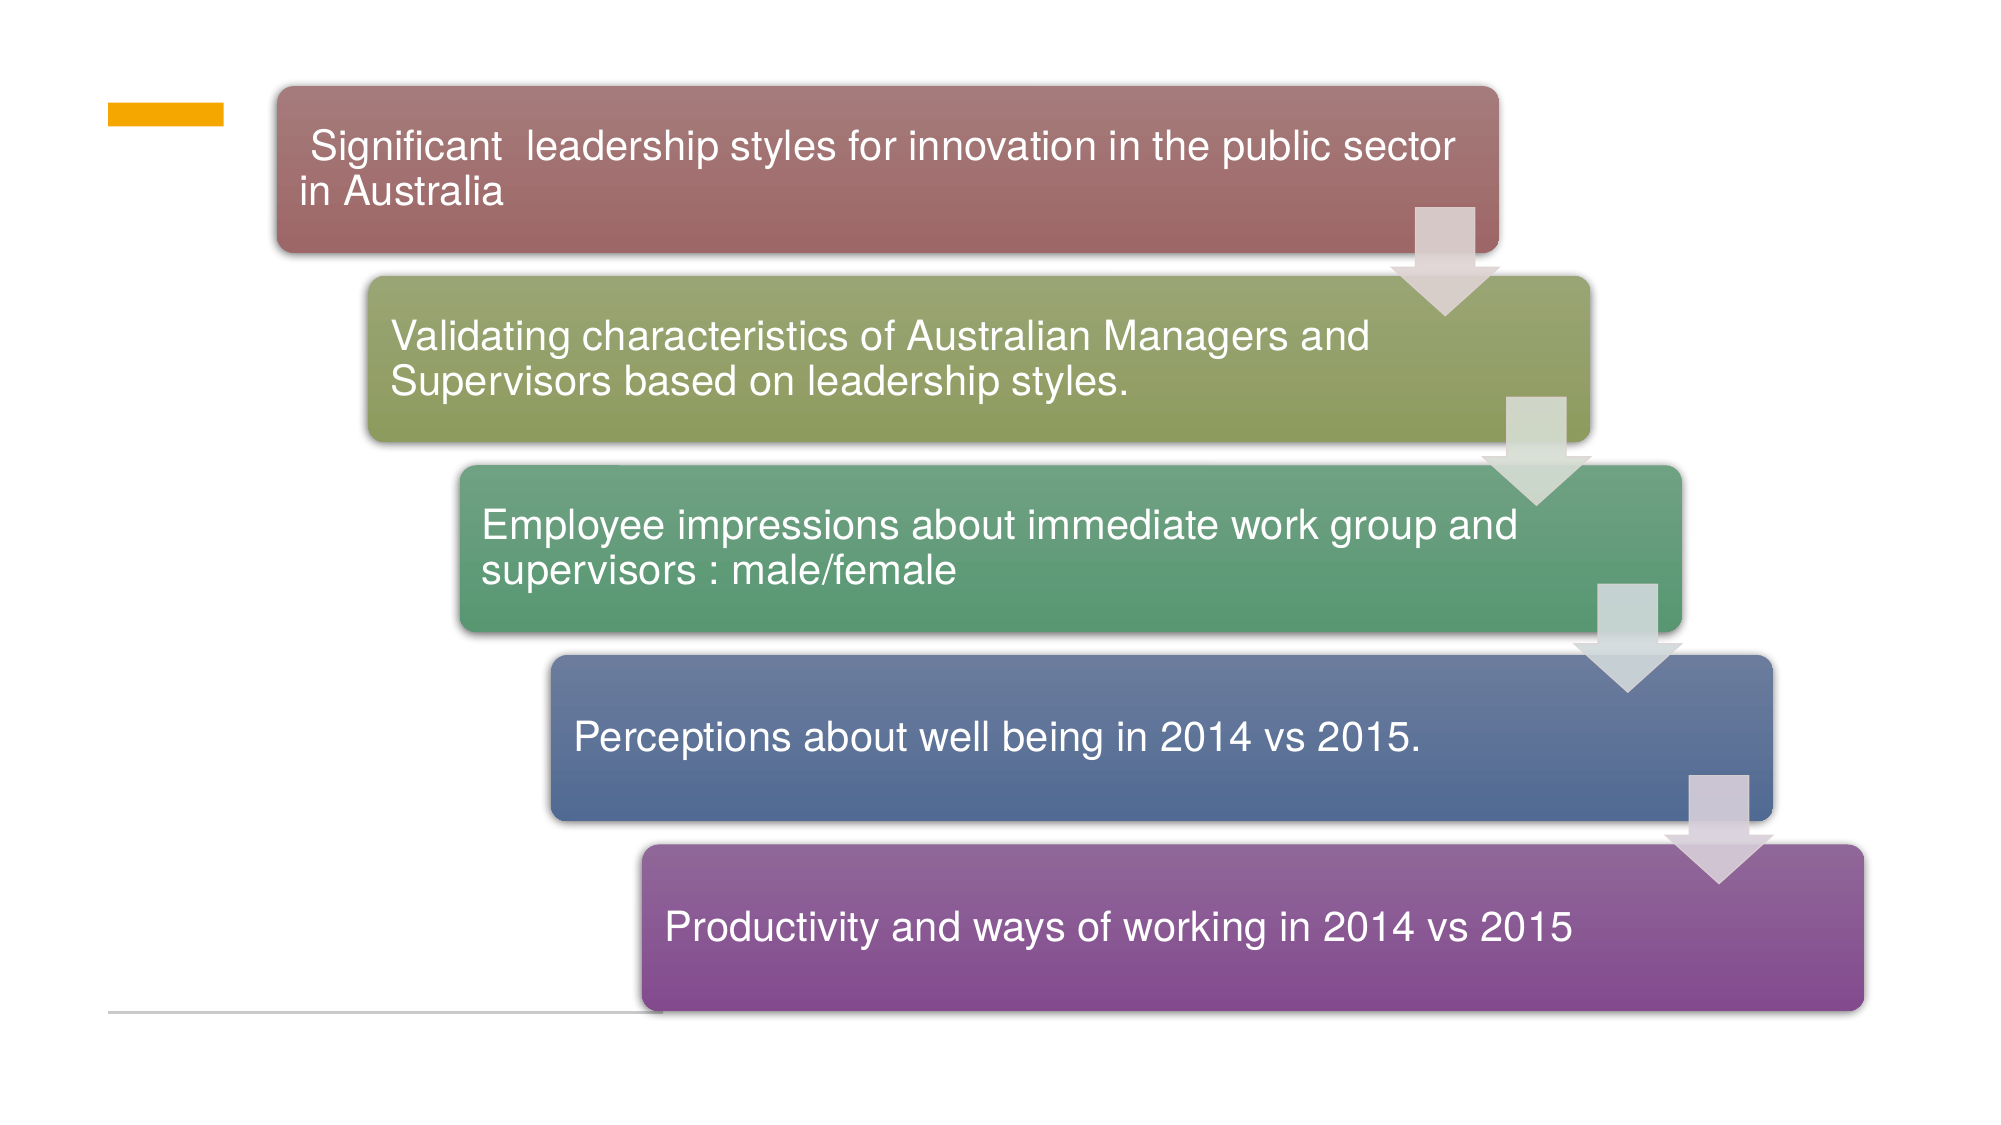

Significant  leadership styles for innovation in the public sector in Australia
Validating characteristics of Australian Managers and Supervisors based on leadership styles.
Employee impressions about immediate work group and  supervisors : male/female
Perceptions about well being in 2014 vs 2015.
Productivity and ways of working in 2014 vs 2015